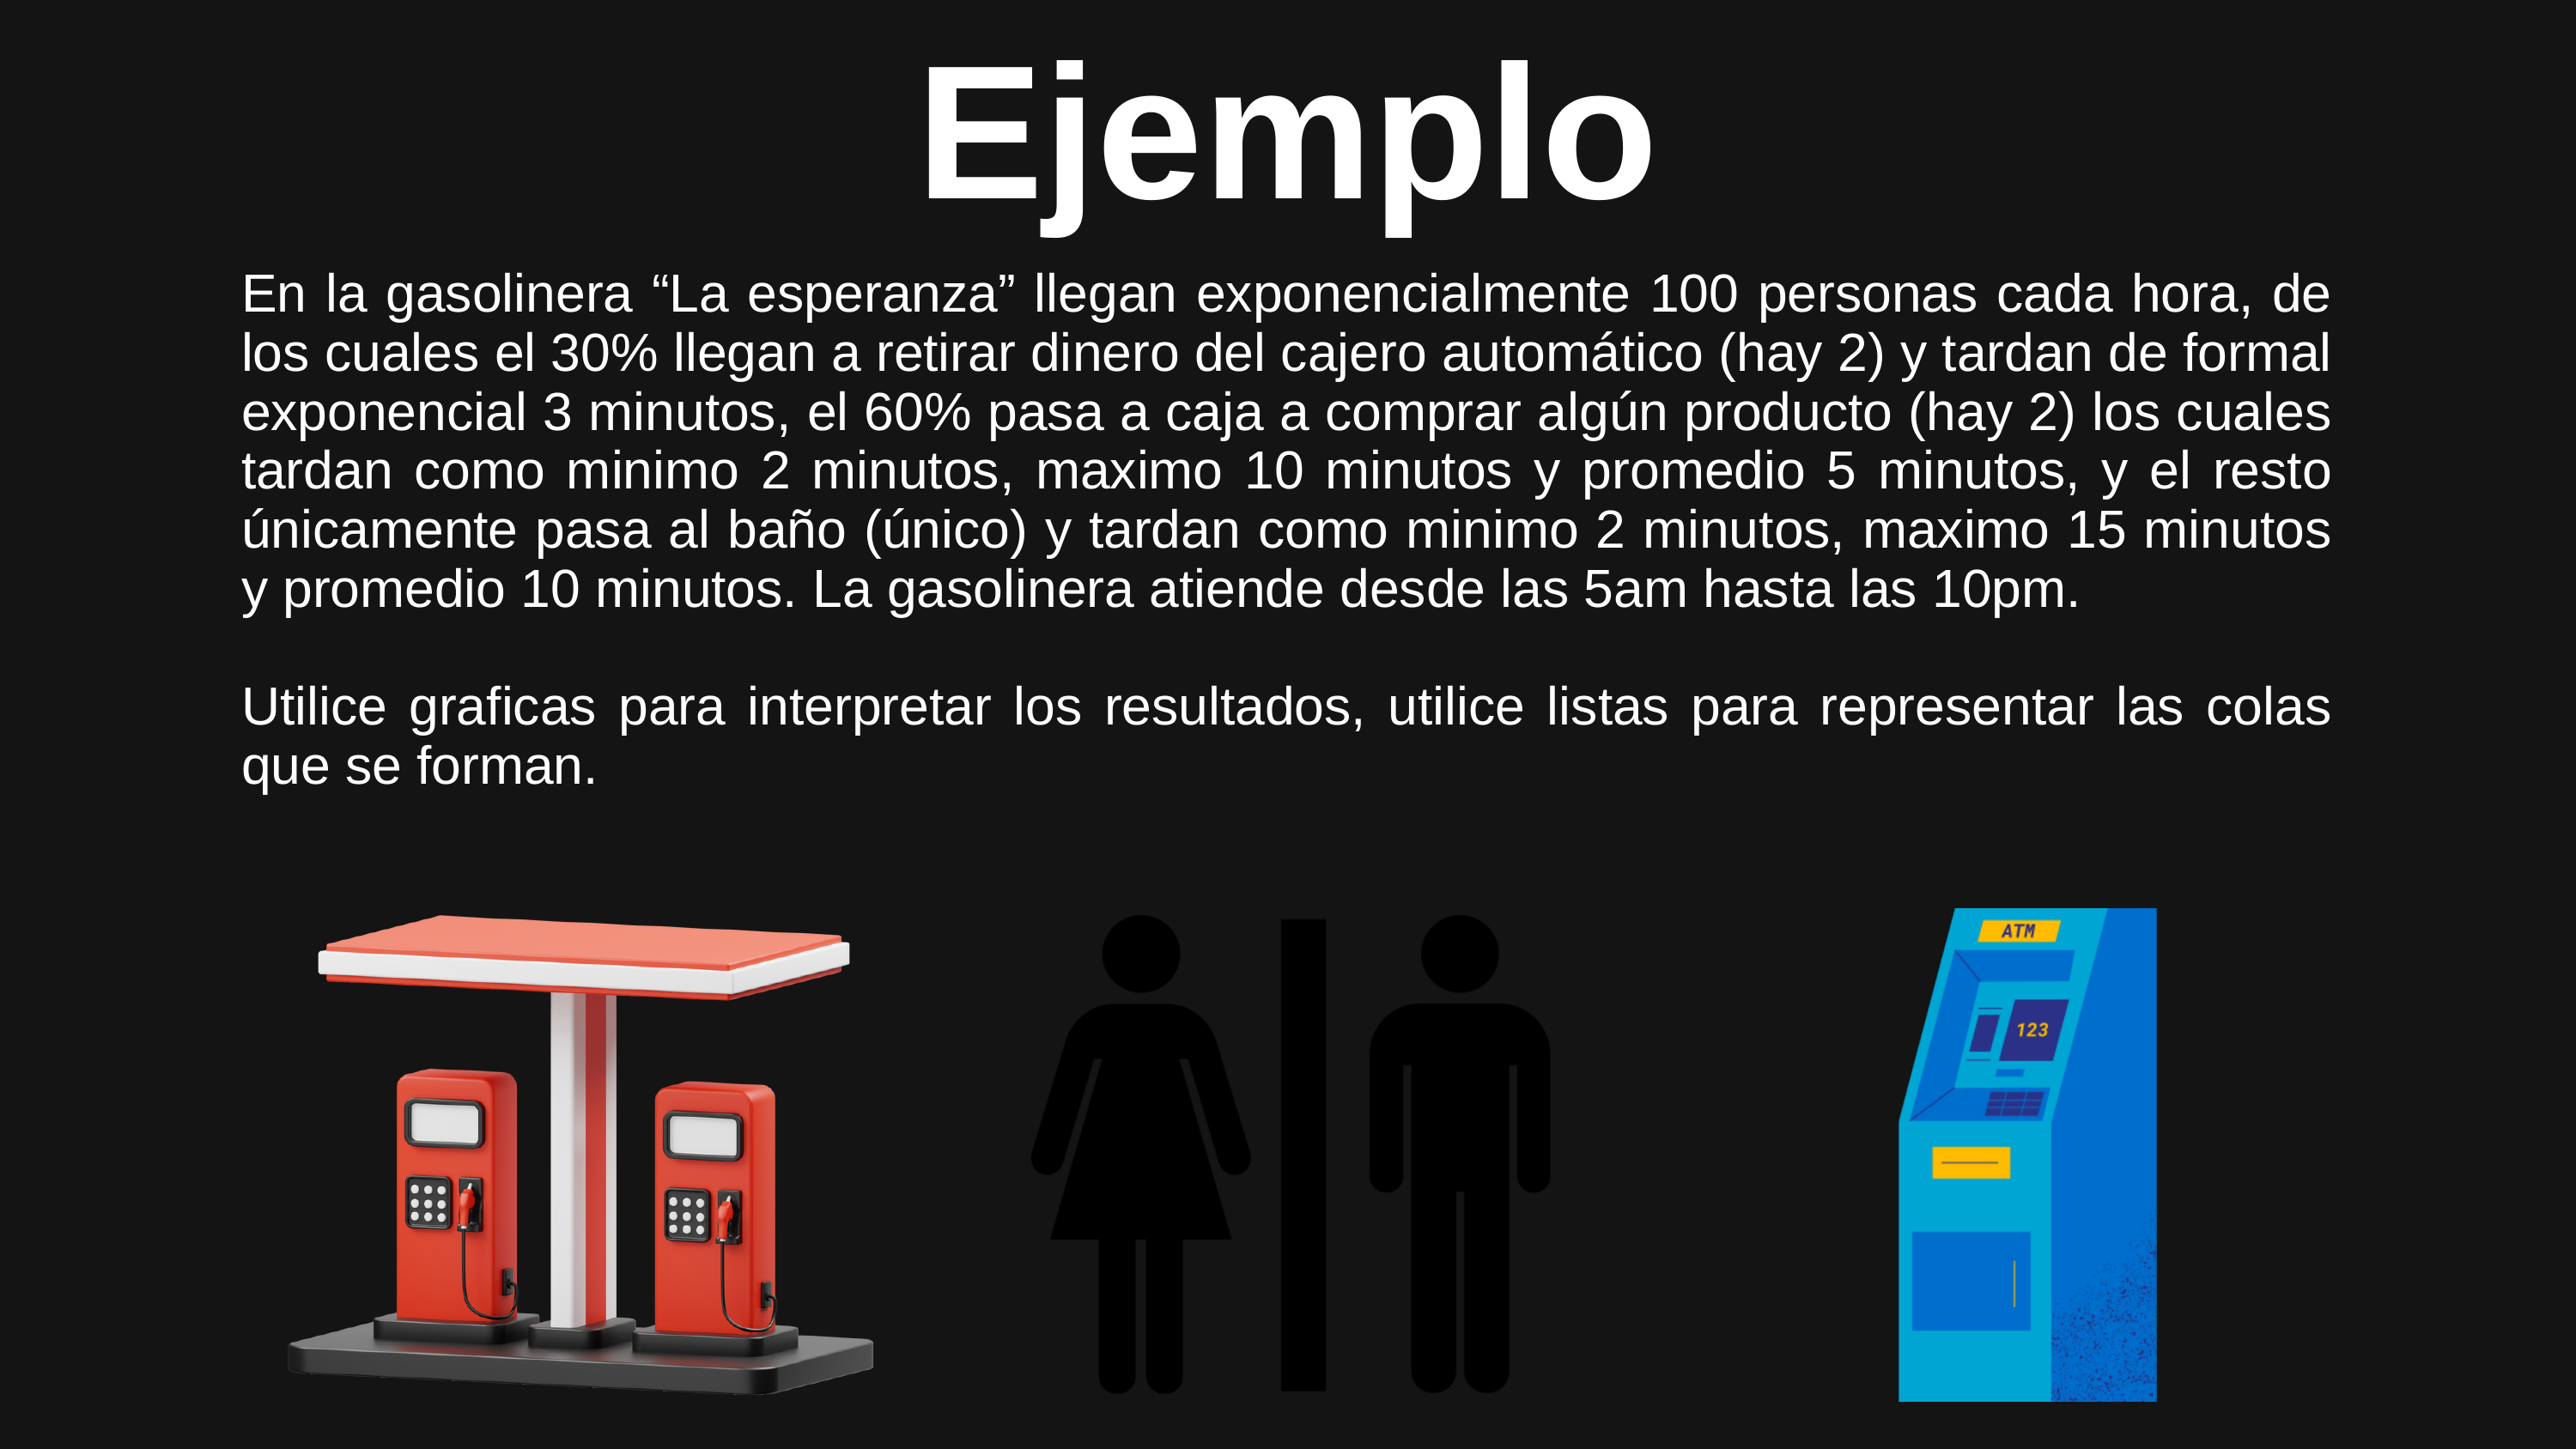

Ejemplo
En la gasolinera “La esperanza” llegan exponencialmente 100 personas cada hora, de los cuales el 30% llegan a retirar dinero del cajero automático (hay 2) y tardan de formal exponencial 3 minutos, el 60% pasa a caja a comprar algún producto (hay 2) los cuales tardan como minimo 2 minutos, maximo 10 minutos y promedio 5 minutos, y el resto únicamente pasa al baño (único) y tardan como minimo 2 minutos, maximo 15 minutos y promedio 10 minutos. La gasolinera atiende desde las 5am hasta las 10pm.

Utilice graficas para interpretar los resultados, utilice listas para representar las colas que se forman.